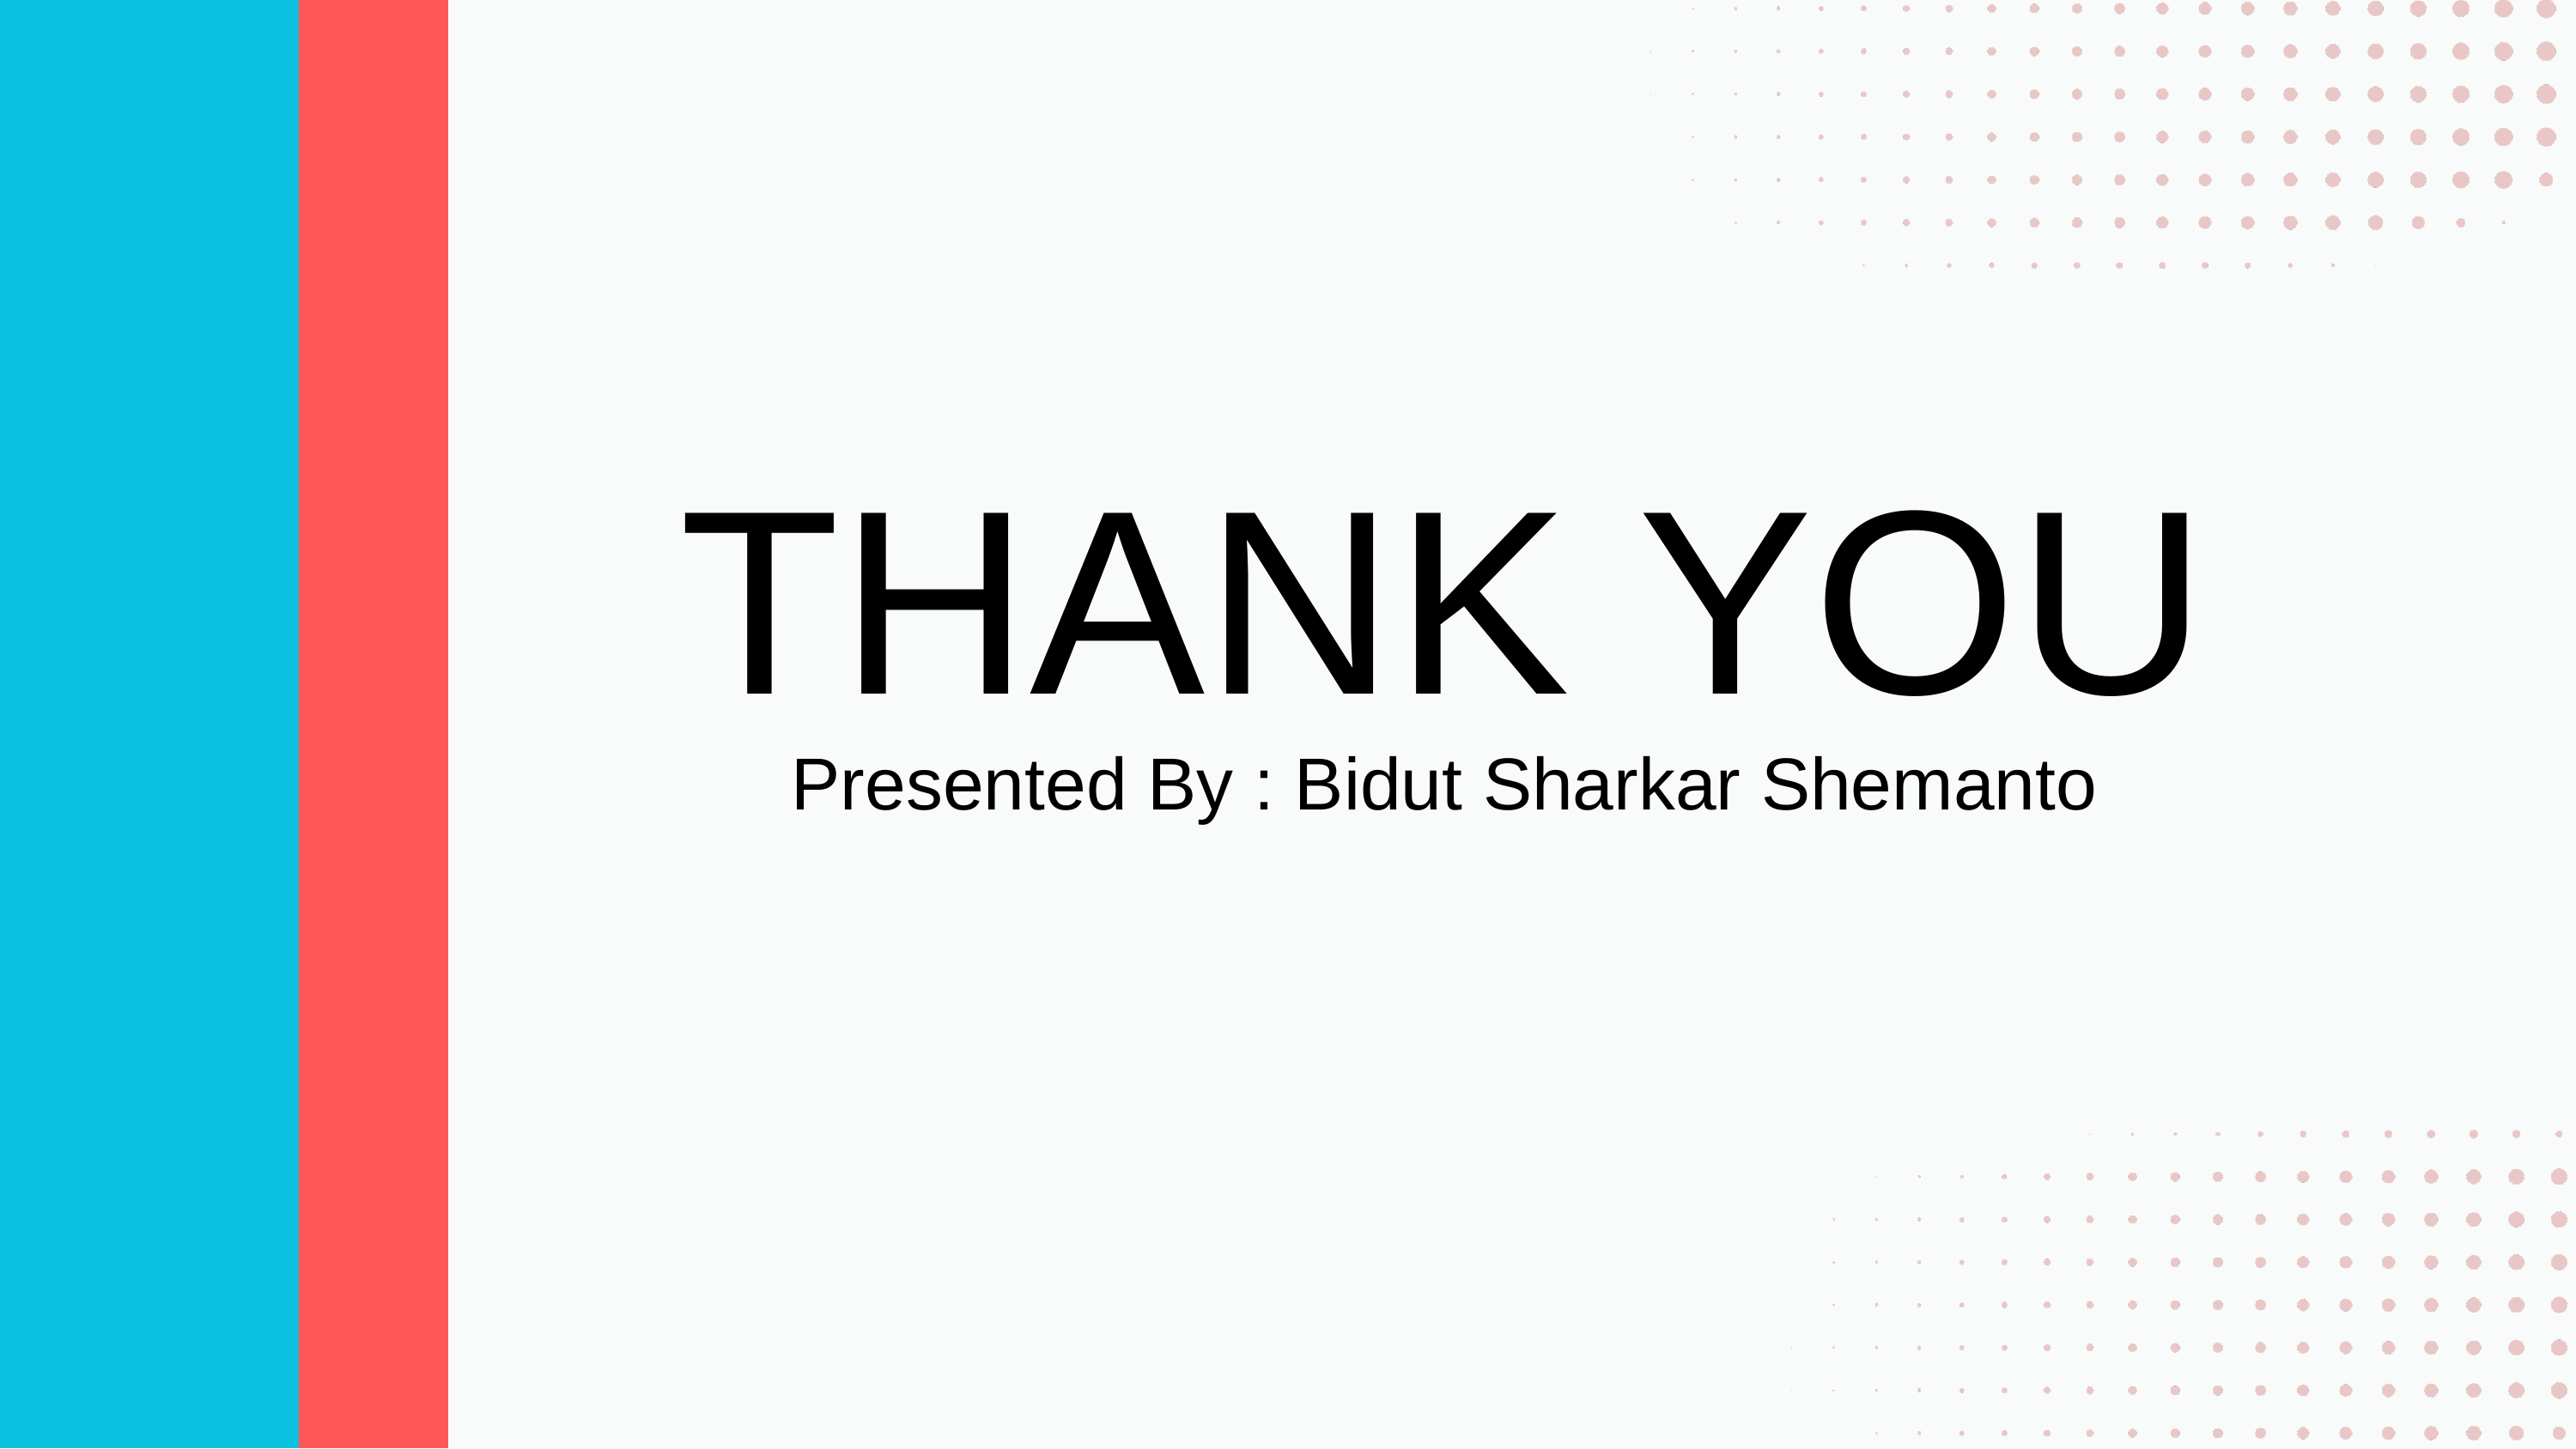

THANK YOU
Presented By : Bidut Sharkar Shemanto